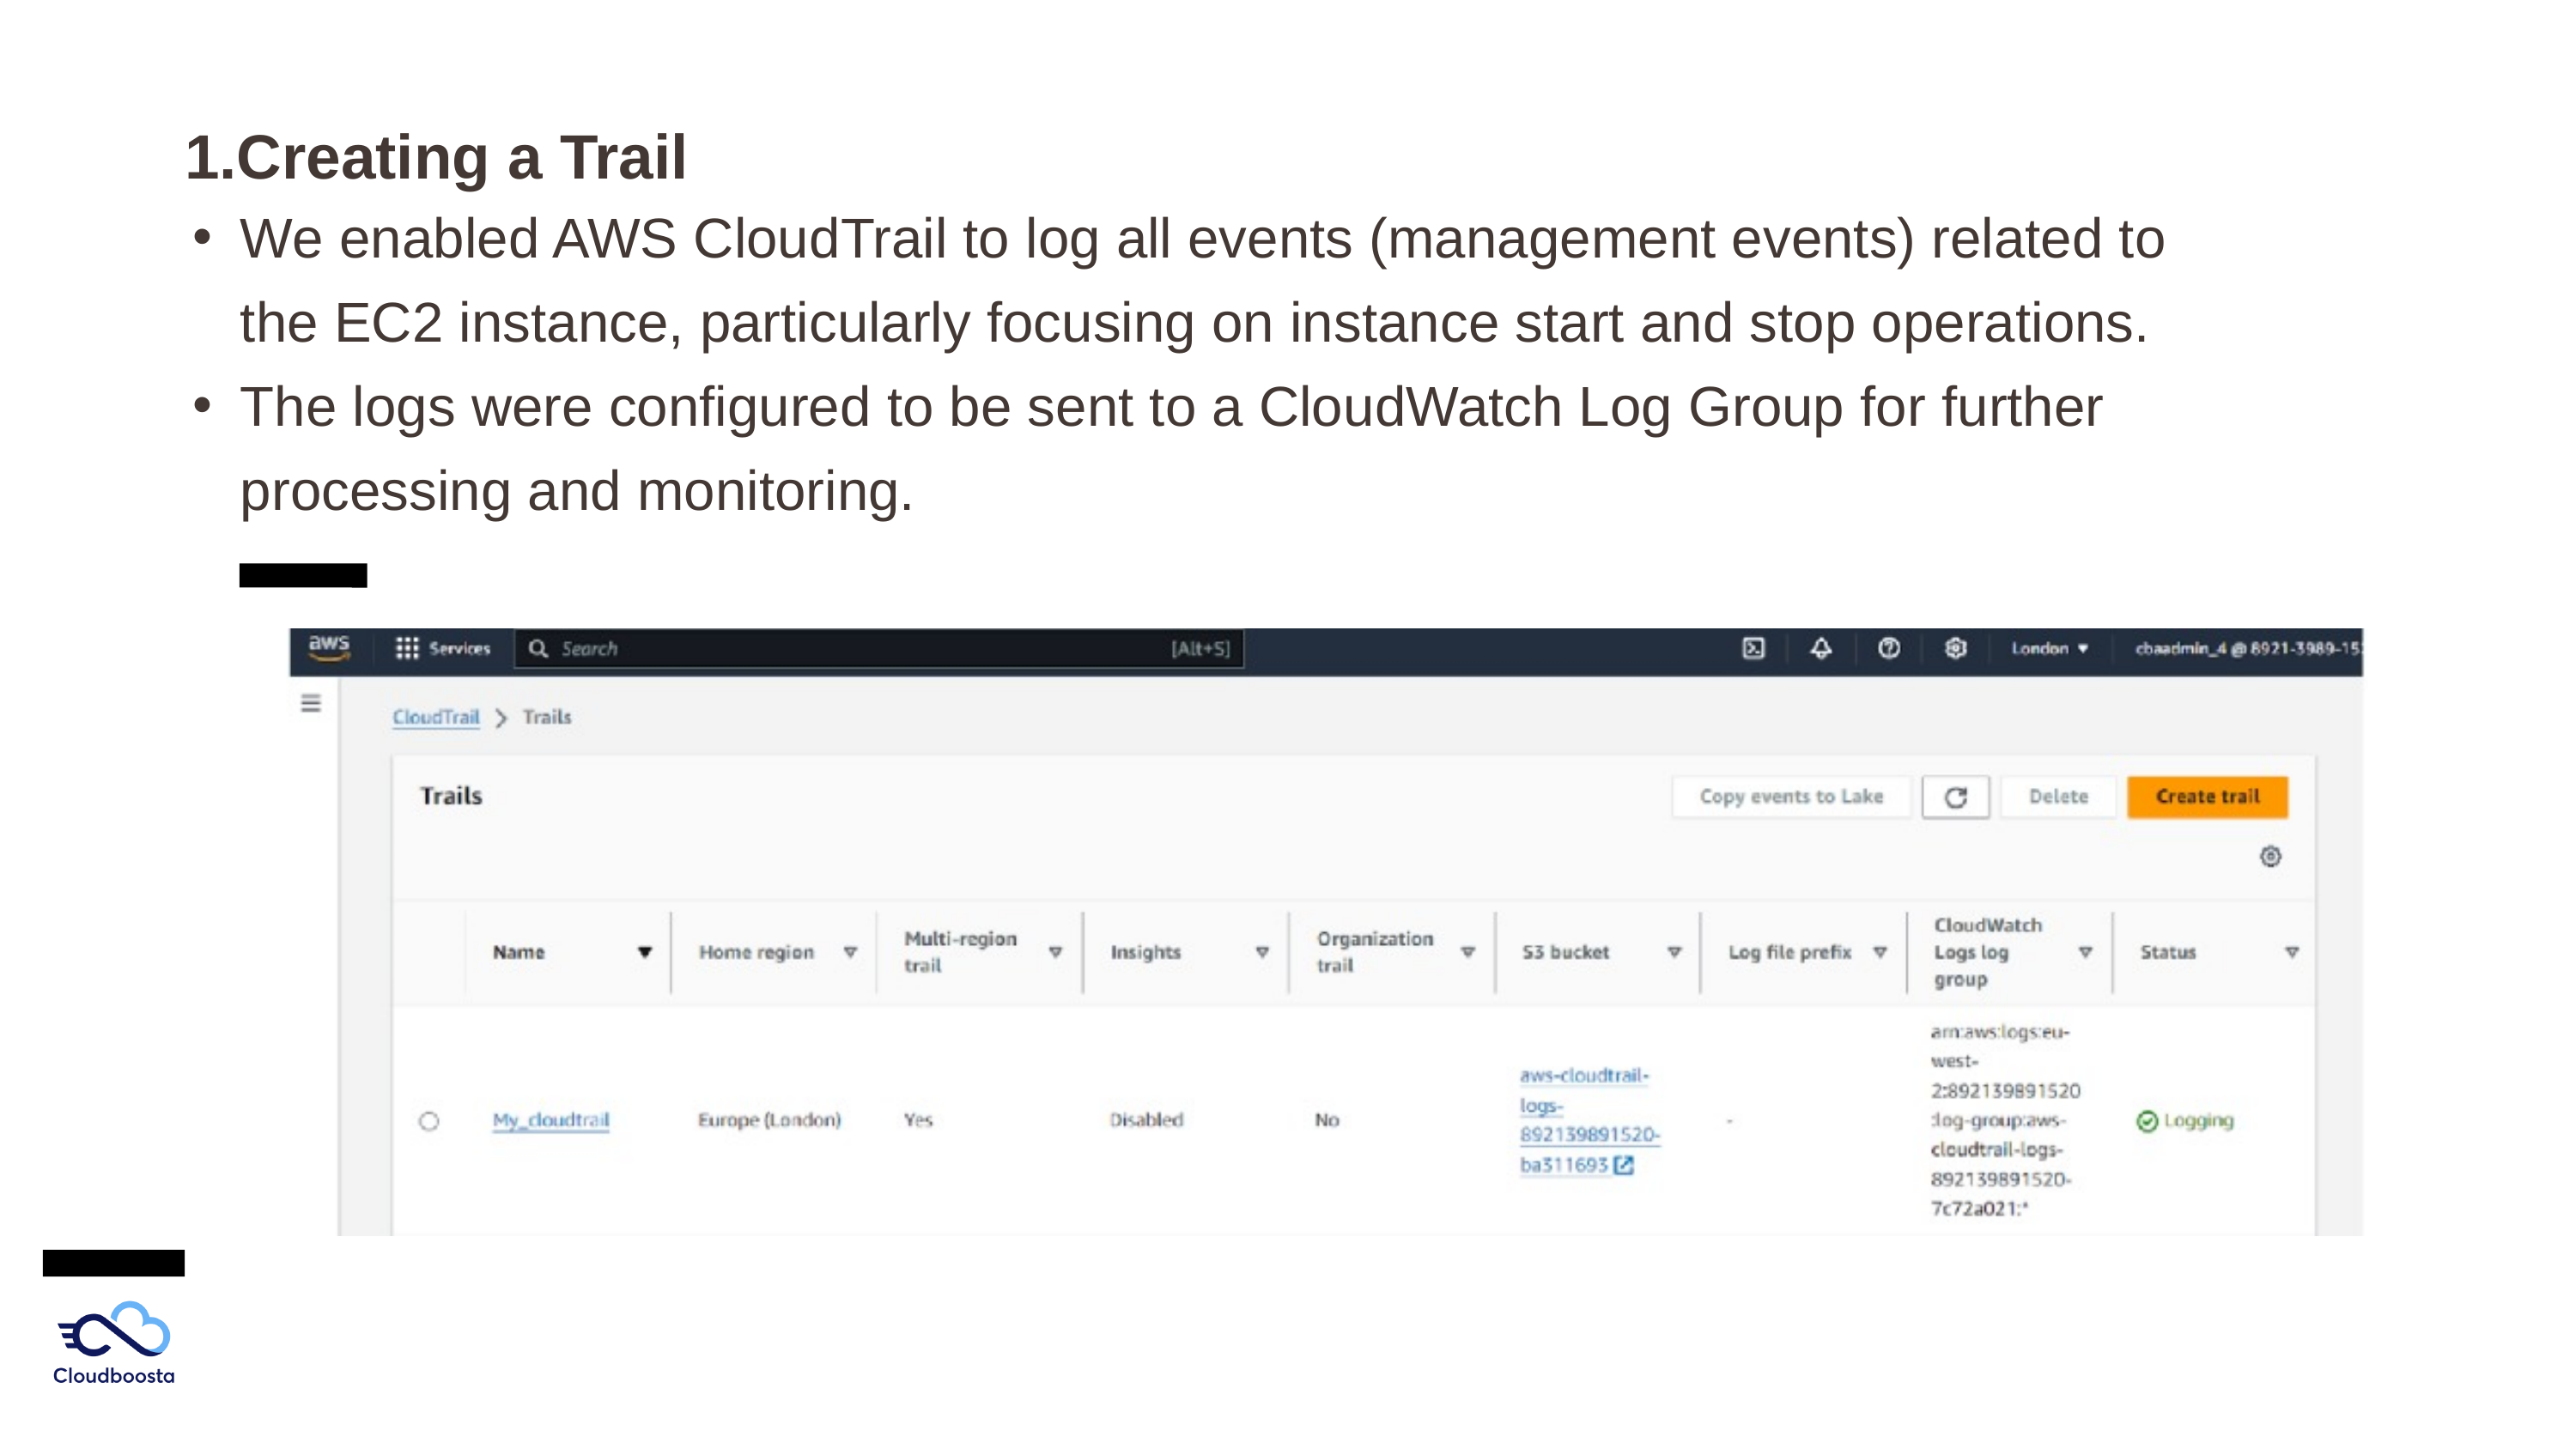

1.Creating a Trail
We enabled AWS CloudTrail to log all events (management events) related to the EC2 instance, particularly focusing on instance start and stop operations.
The logs were configured to be sent to a CloudWatch Log Group for further processing and monitoring.